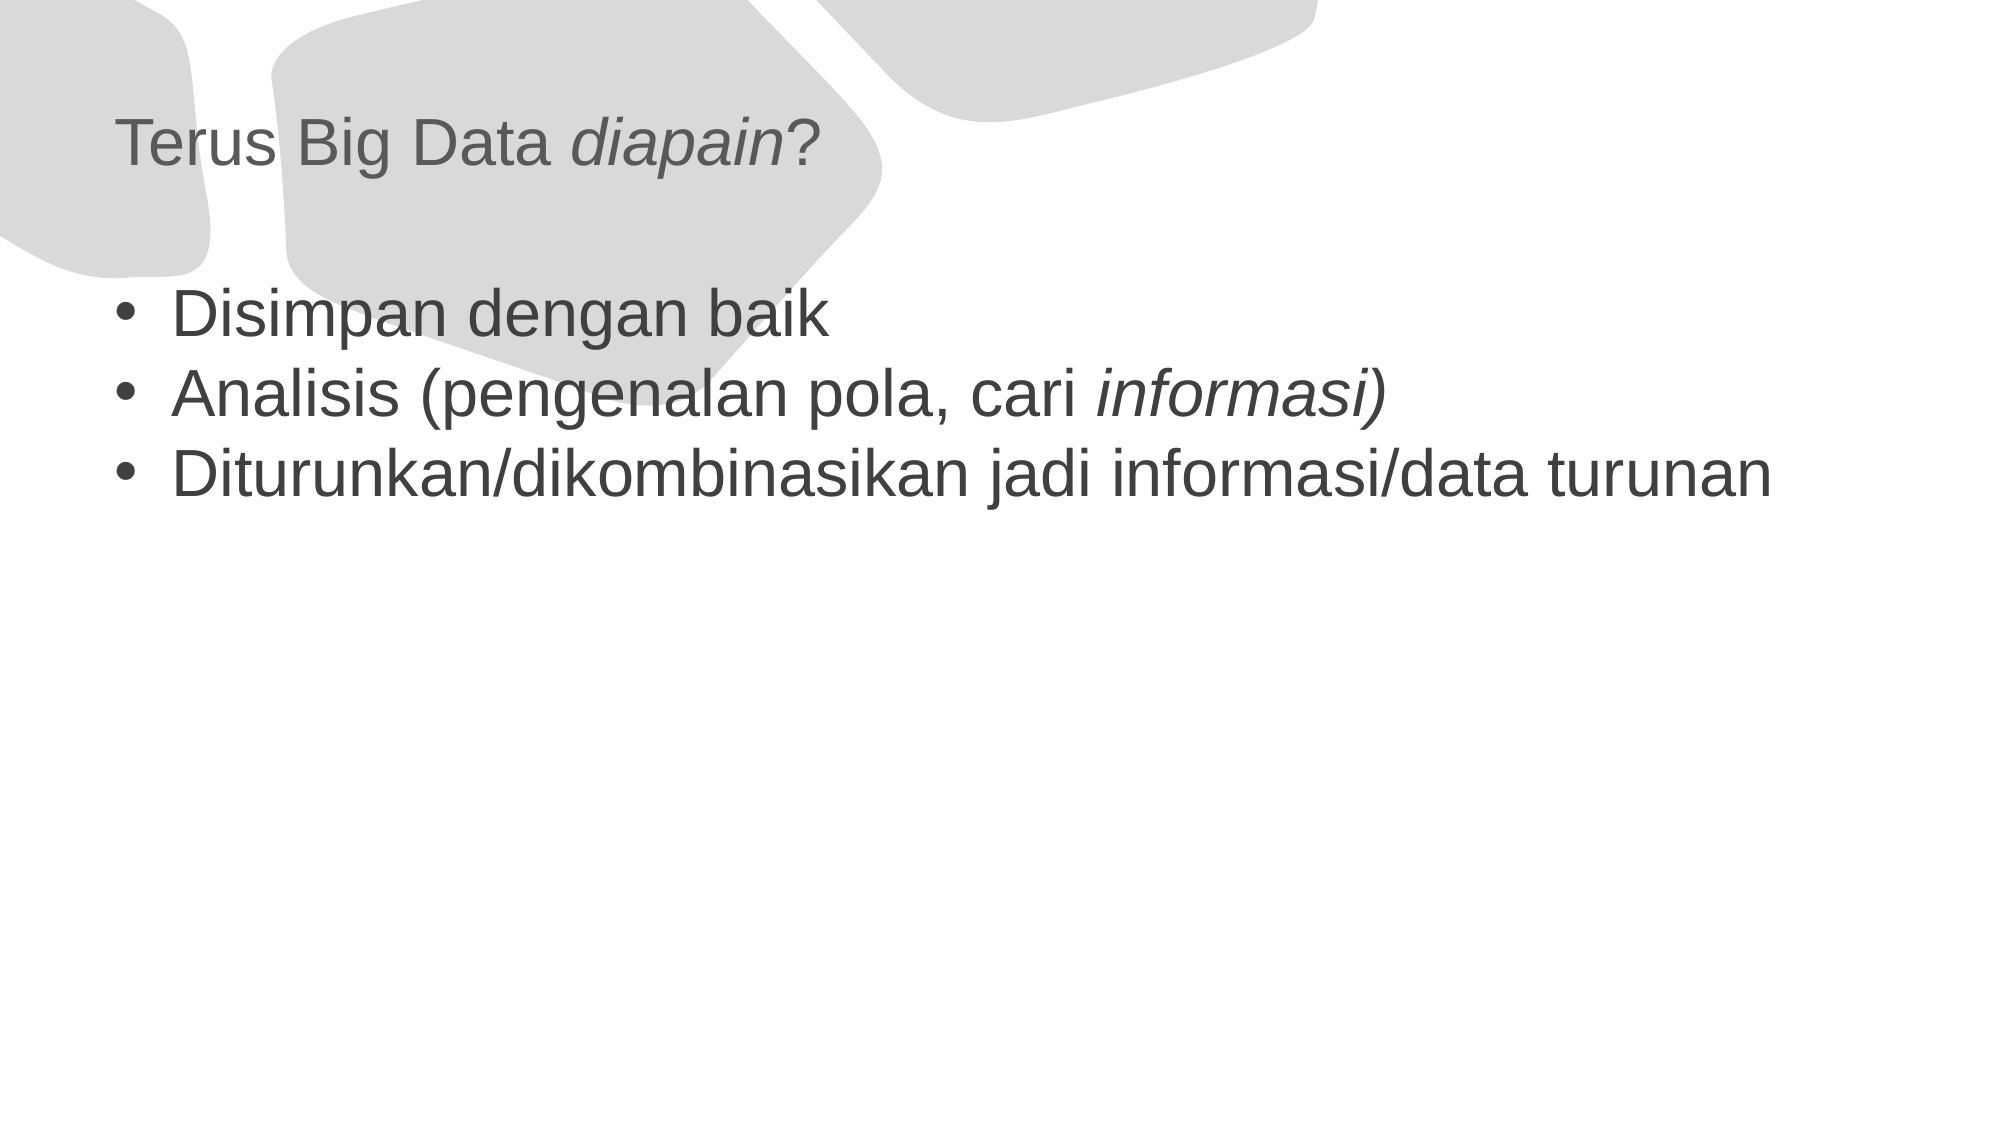

# Terus Big Data diapain?
Disimpan dengan baik
Analisis (pengenalan pola, cari informasi)
Diturunkan/dikombinasikan jadi informasi/data turunan